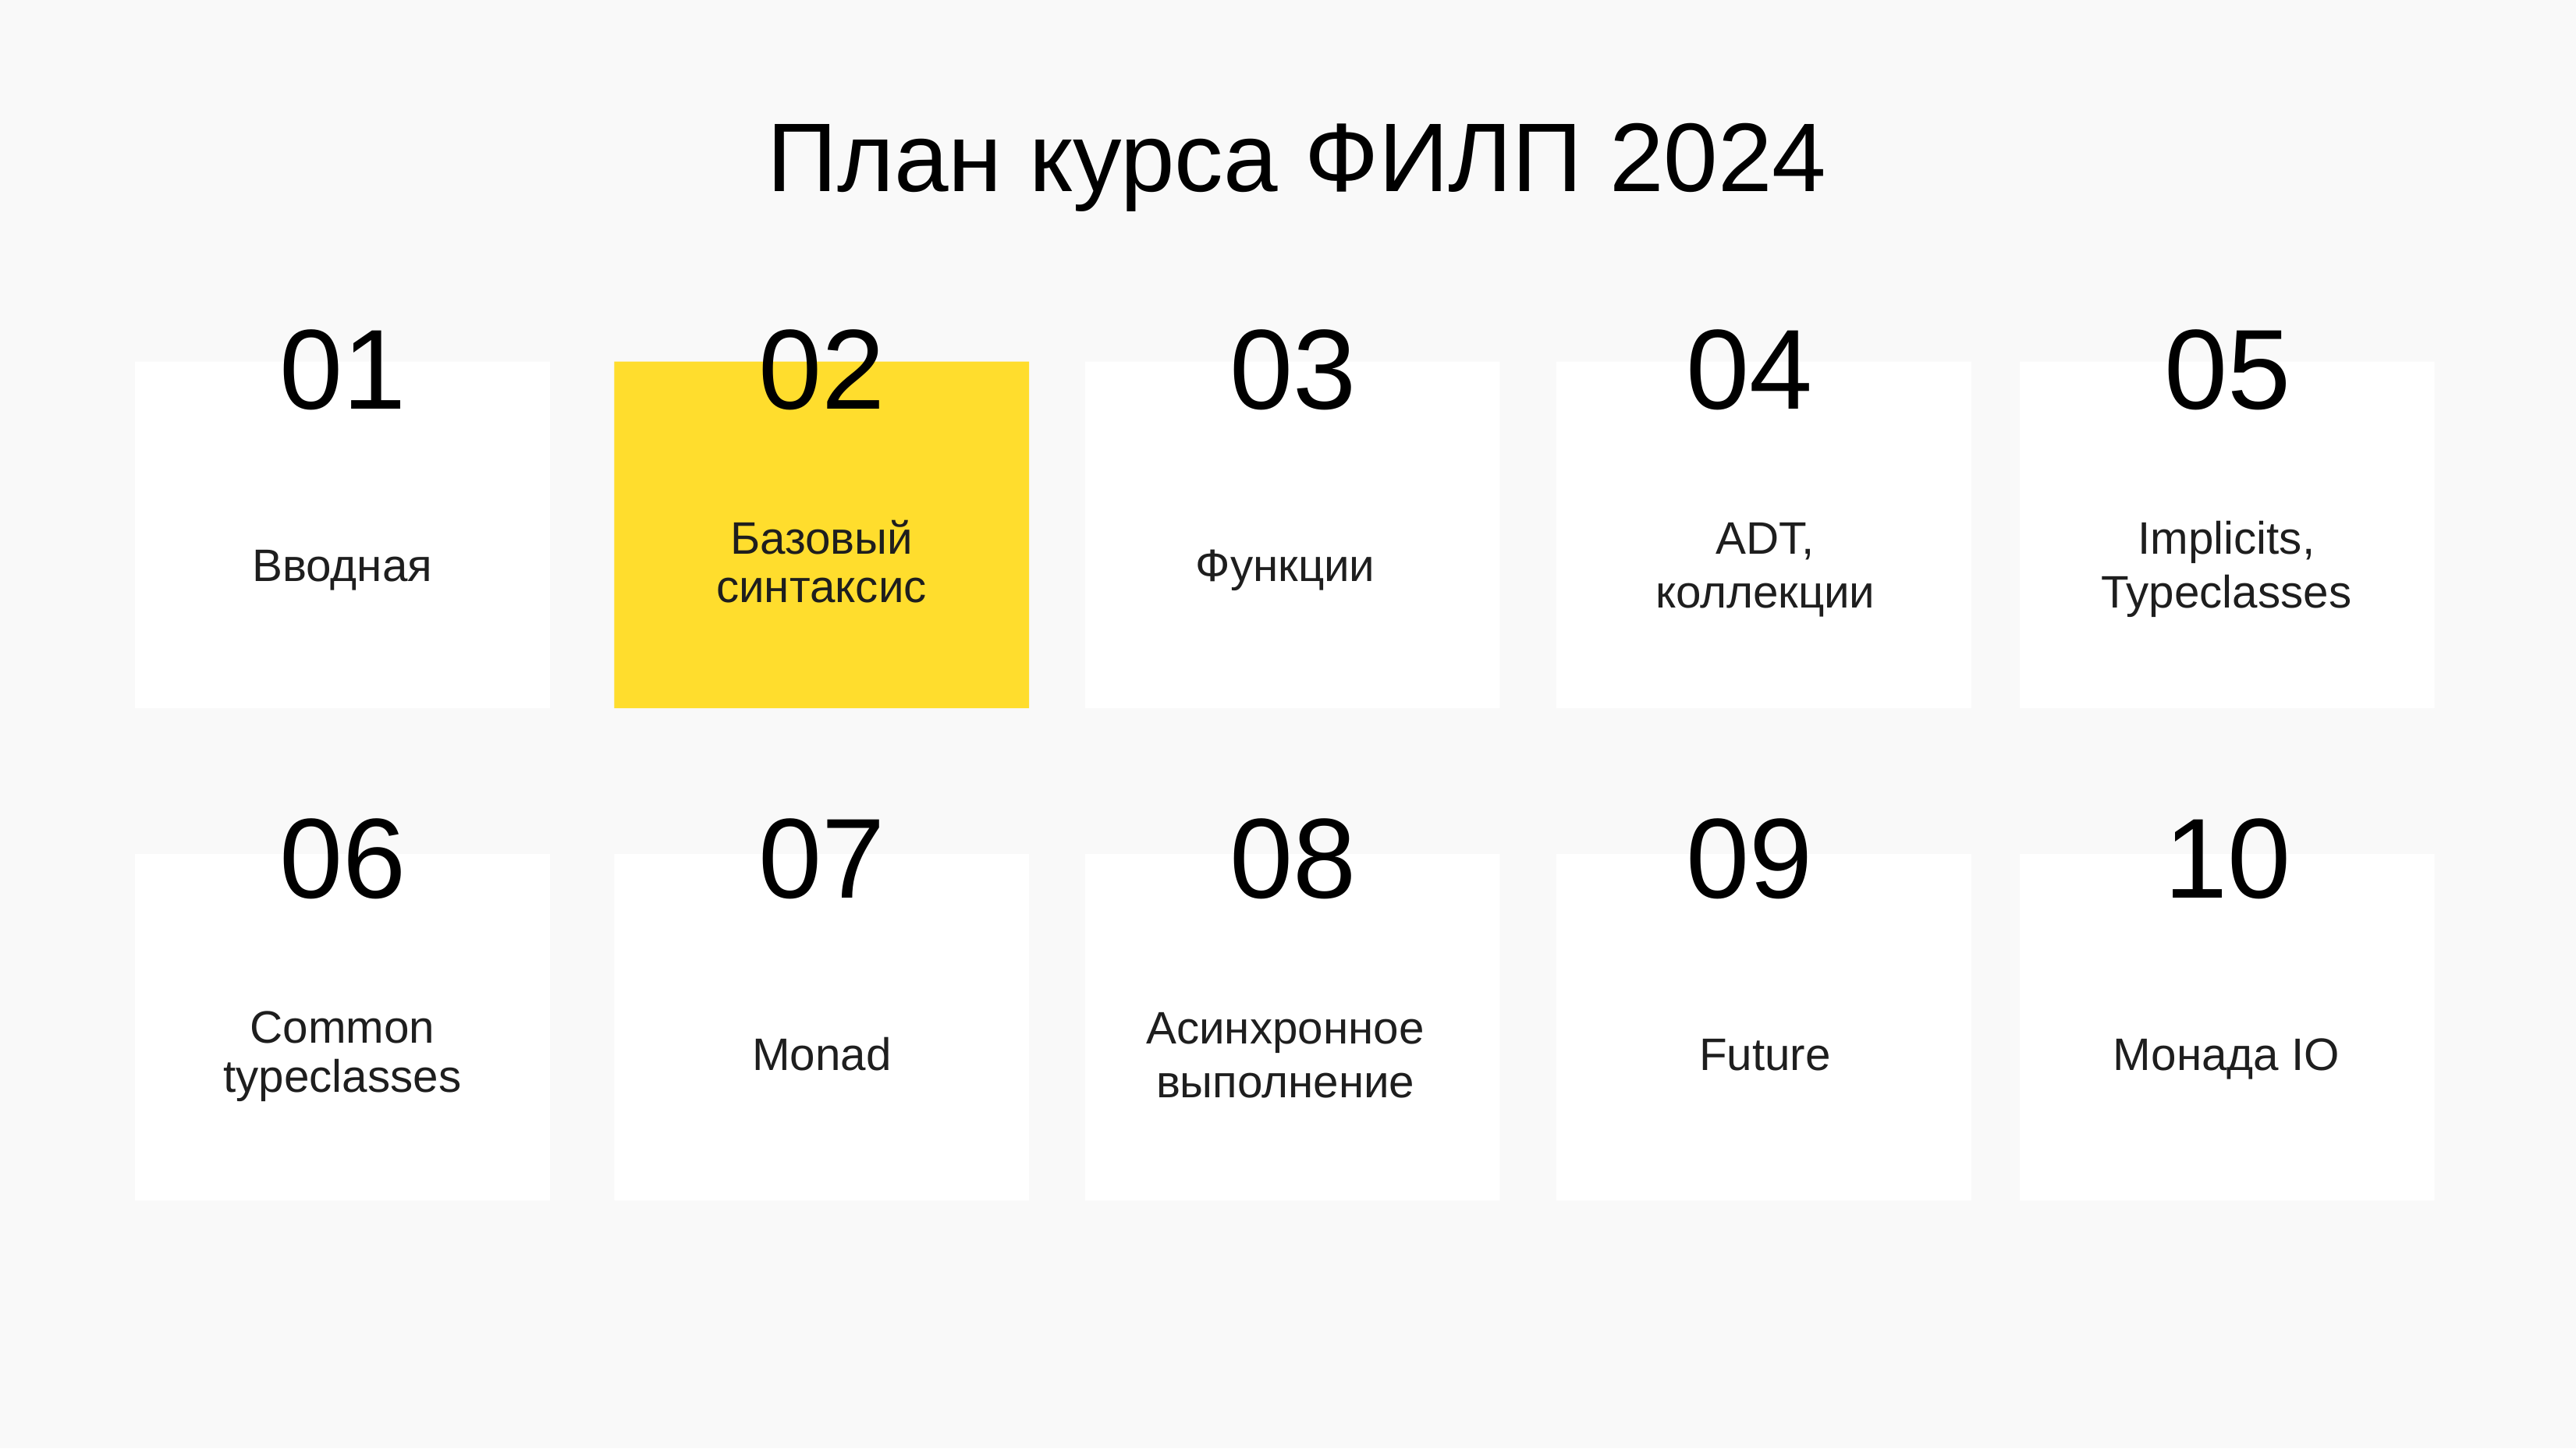

План курса ФИЛП 2024
01
02
03
04
05
Базовый синтаксис
ADT, коллекции
Функции
Вводная
Implicits, Typeclasses
06
07
08
09
10
Monad
Future
Асинхронное выполнение
Common typeclasses
Монада IO